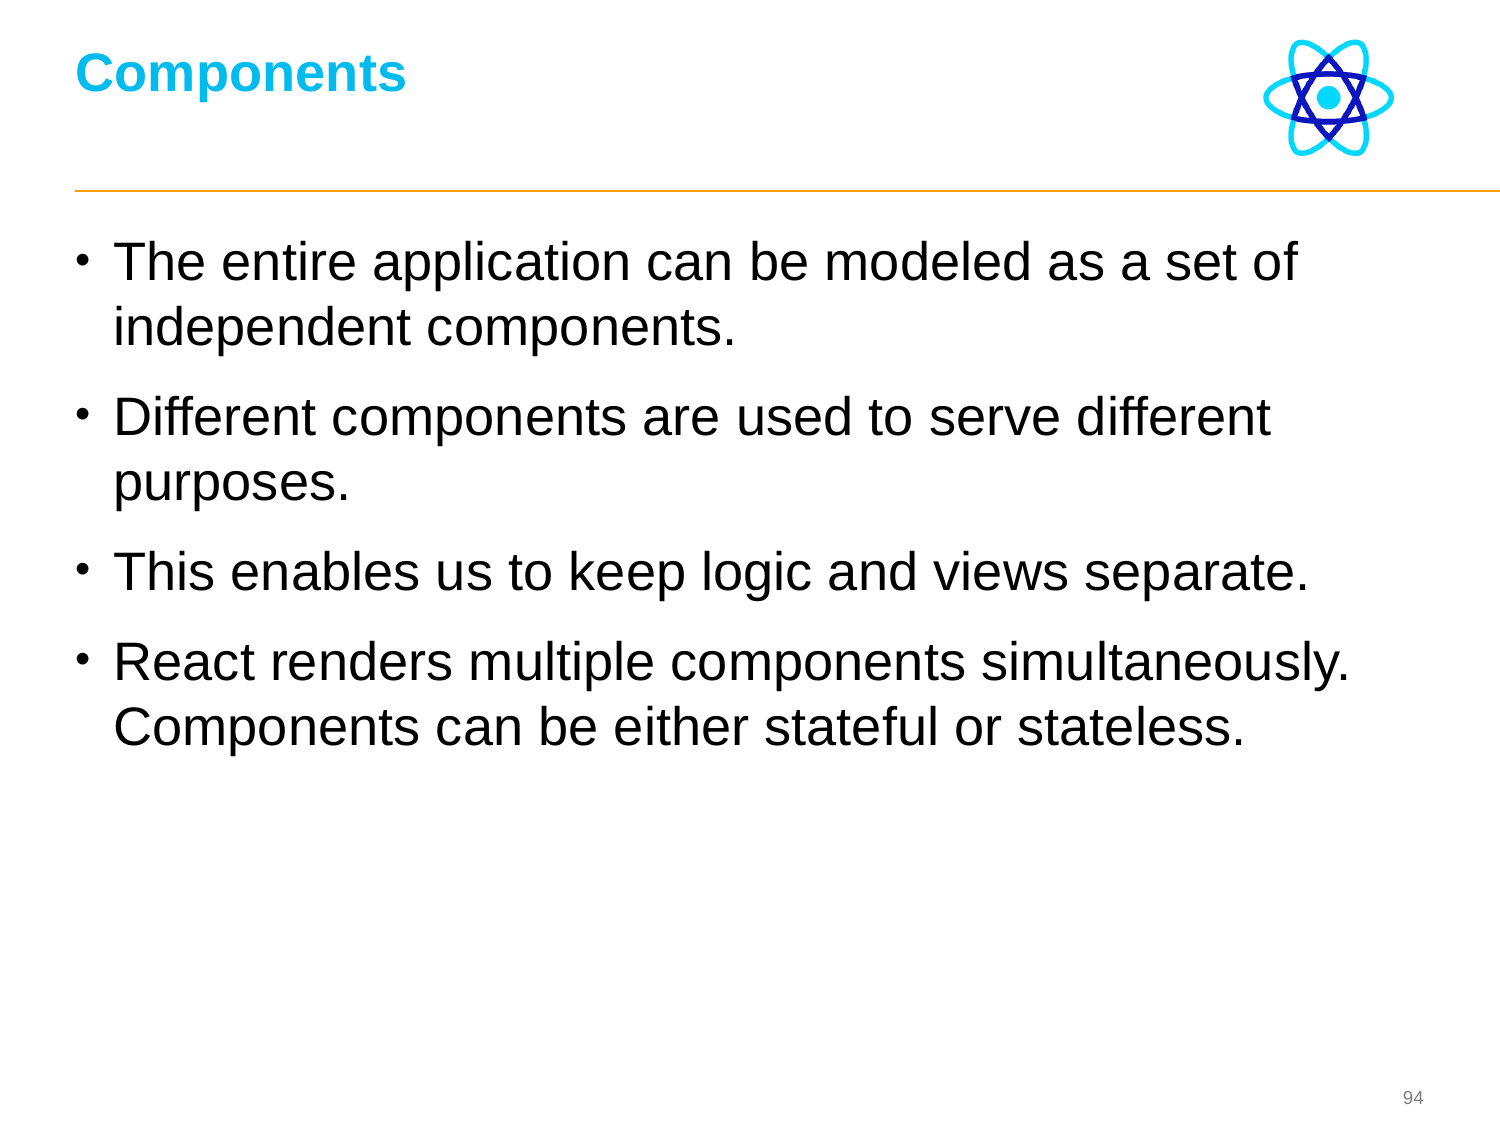

# Components
The entire application can be modeled as a set of independent components.
Different components are used to serve different purposes.
This enables us to keep logic and views separate.
React renders multiple components simultaneously. Components can be either stateful or stateless.